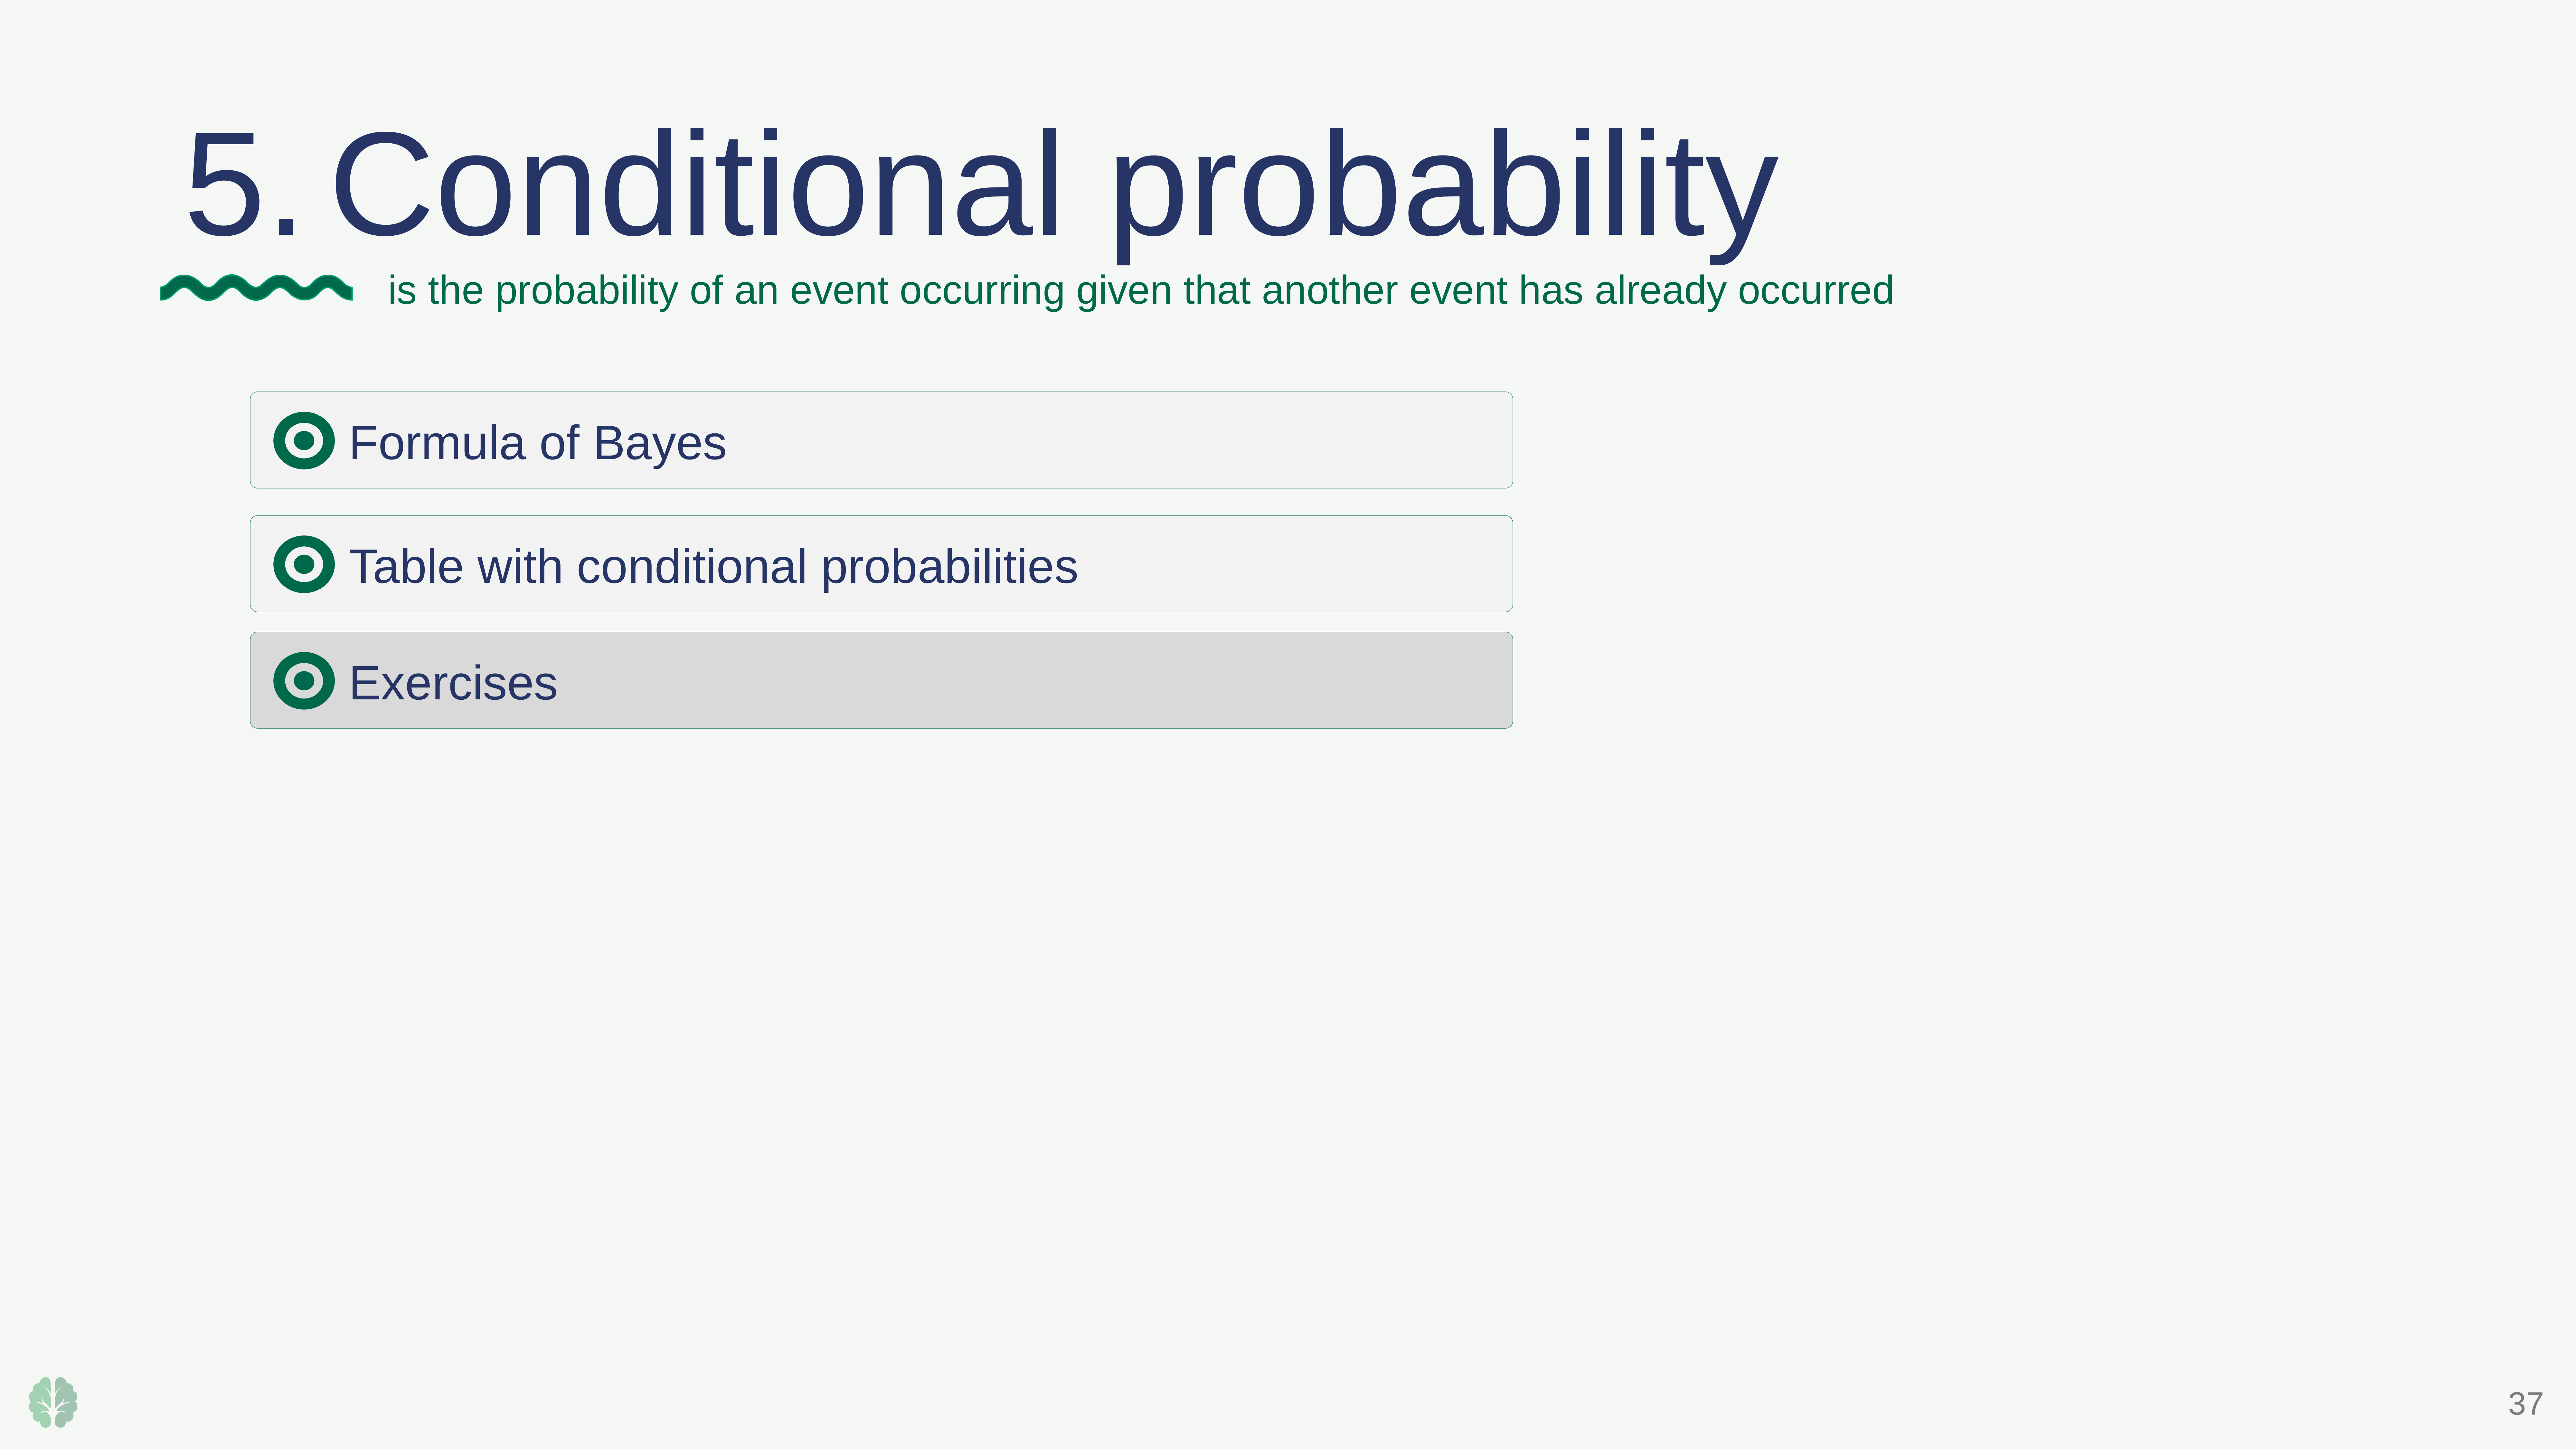

5.	Conditional probability
 is the probability of an event occurring given that another event has already occurred

		Formula of Bayes

		Table with conditional probabilities

		Exercises

37